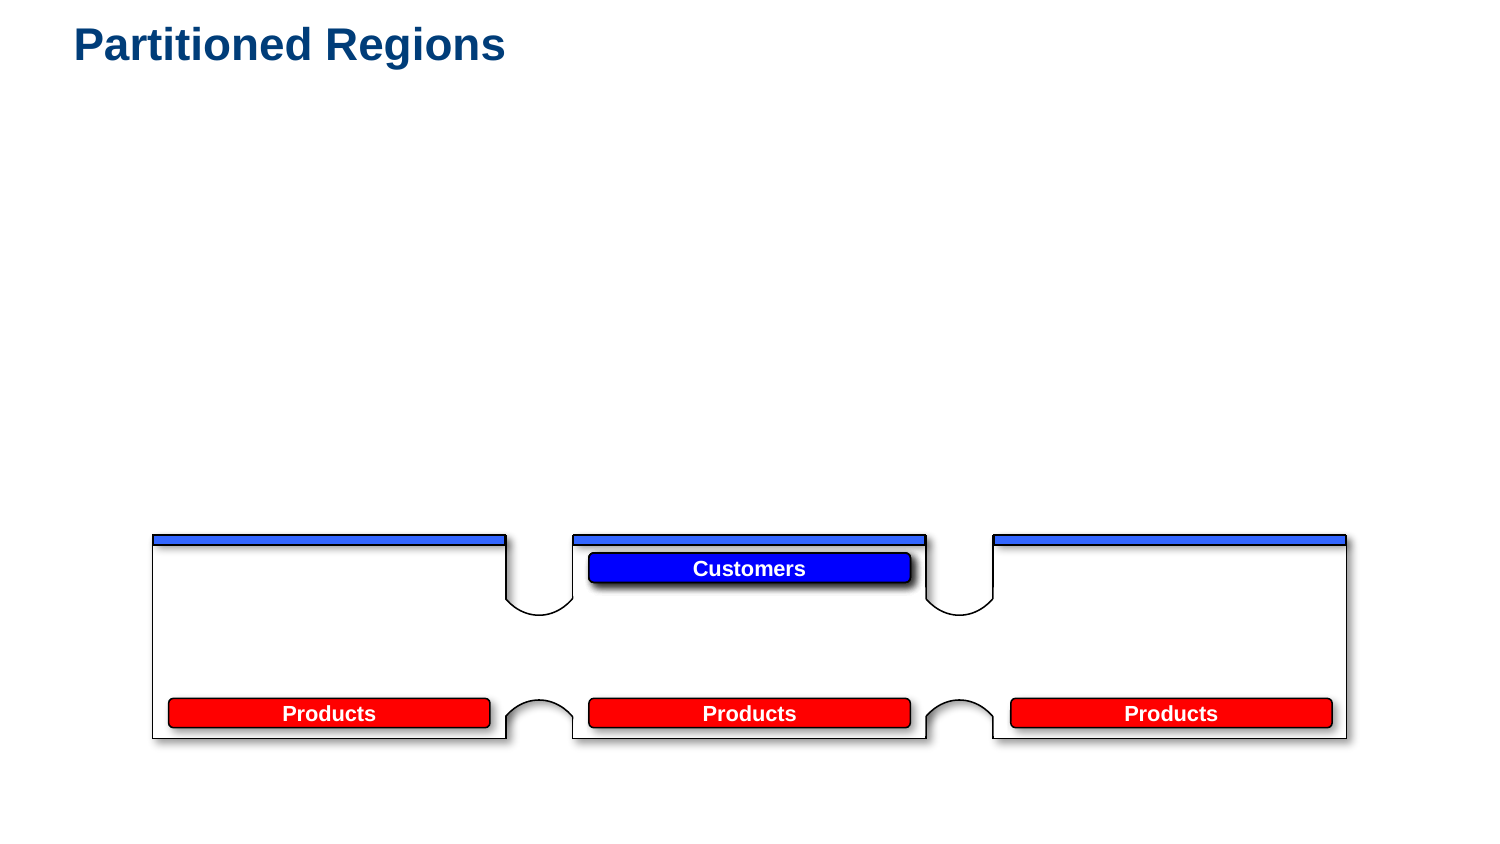

# Partitioned Regions

Customers
Customers
Customers
Customers
Products
Products
Products